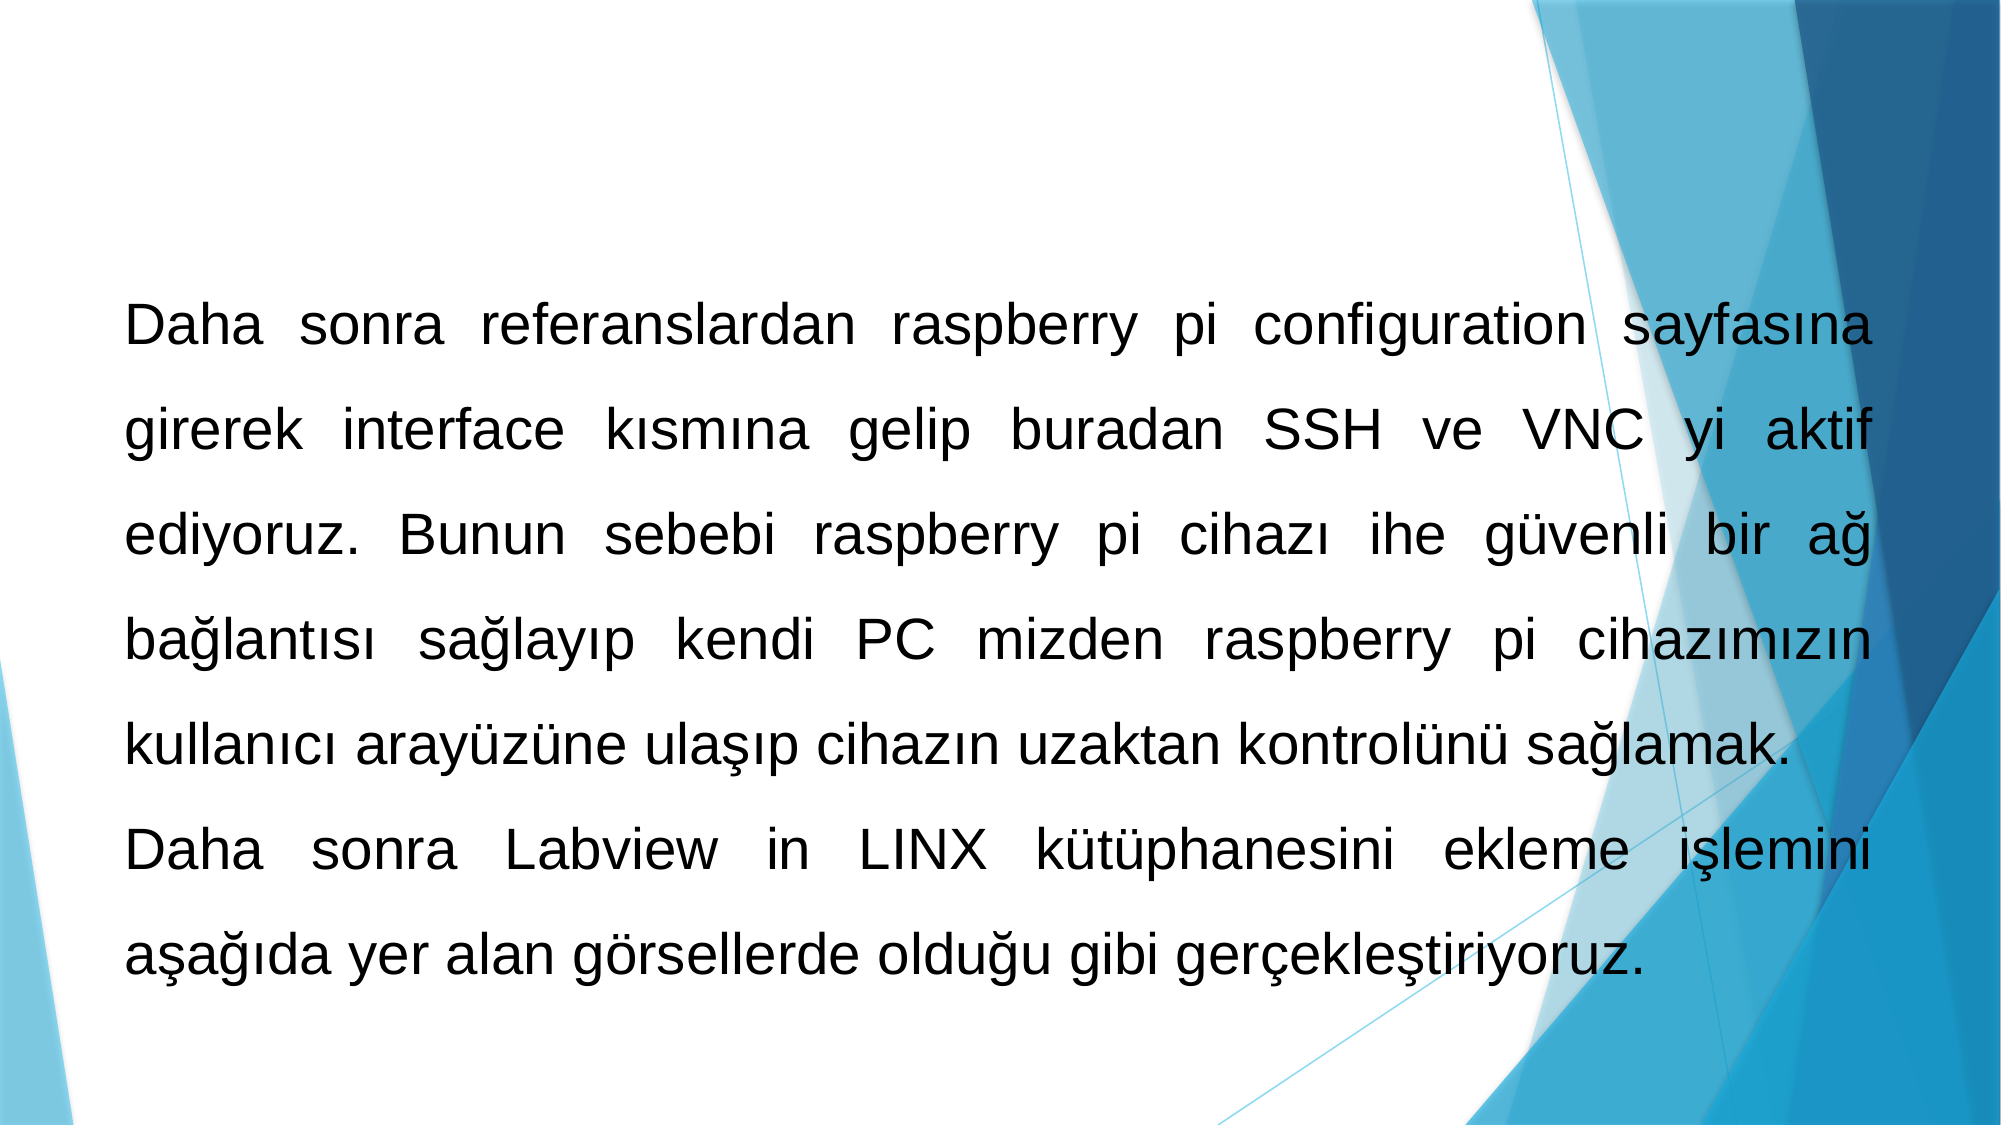

Daha sonra referanslardan raspberry pi configuration sayfasına girerek interface kısmına gelip buradan SSH ve VNC yi aktif ediyoruz. Bunun sebebi raspberry pi cihazı ihe güvenli bir ağ bağlantısı sağlayıp kendi PC mizden raspberry pi cihazımızın kullanıcı arayüzüne ulaşıp cihazın uzaktan kontrolünü sağlamak.
Daha sonra Labview in LINX kütüphanesini ekleme işlemini aşağıda yer alan görsellerde olduğu gibi gerçekleştiriyoruz.